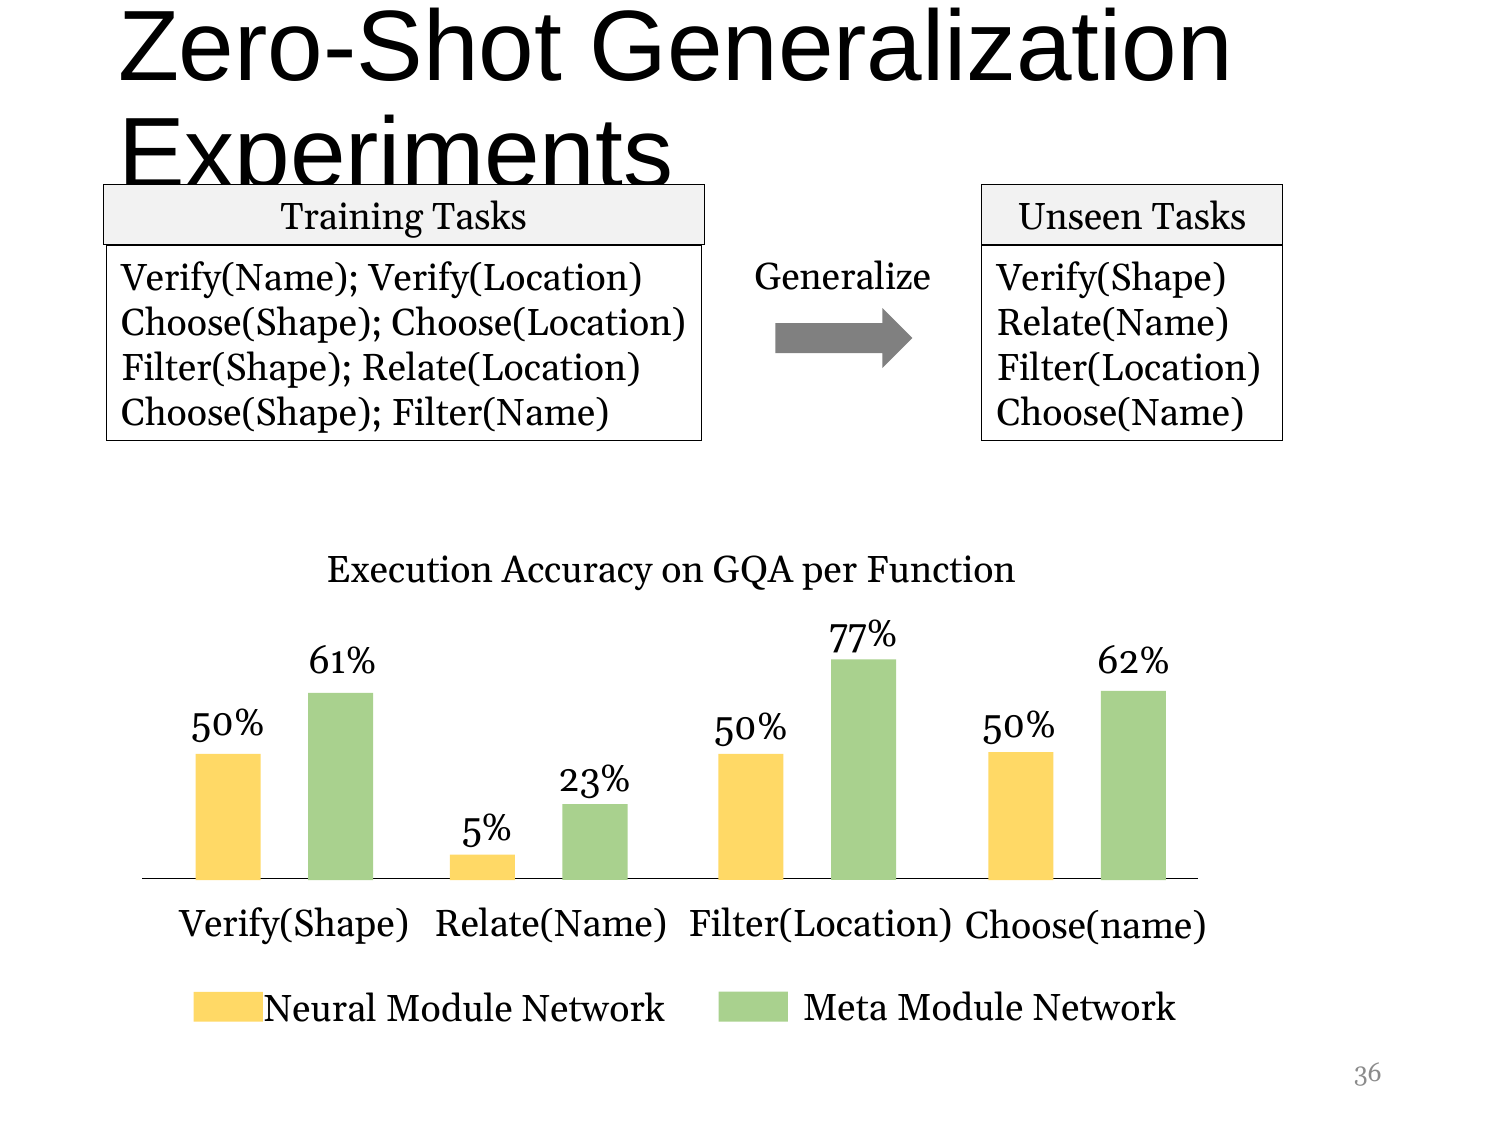

# Zero-Shot Generalization Experiments
Training Tasks
Verify(Name); Verify(Location)
Choose(Shape); Choose(Location)
Filter(Shape); Relate(Location)
Choose(Shape); Filter(Name)
Unseen Tasks
Generalize
Verify(Shape)
Relate(Name)
Filter(Location)
Choose(Name)

Execution Accuracy on GQA per Function
77%
61%
62%

50%

50%

50%
23%

5%

Relate(Name)
Filter(Location)
Verify(Shape)
Choose(name)
Meta Module Network
Neural Module Network

36